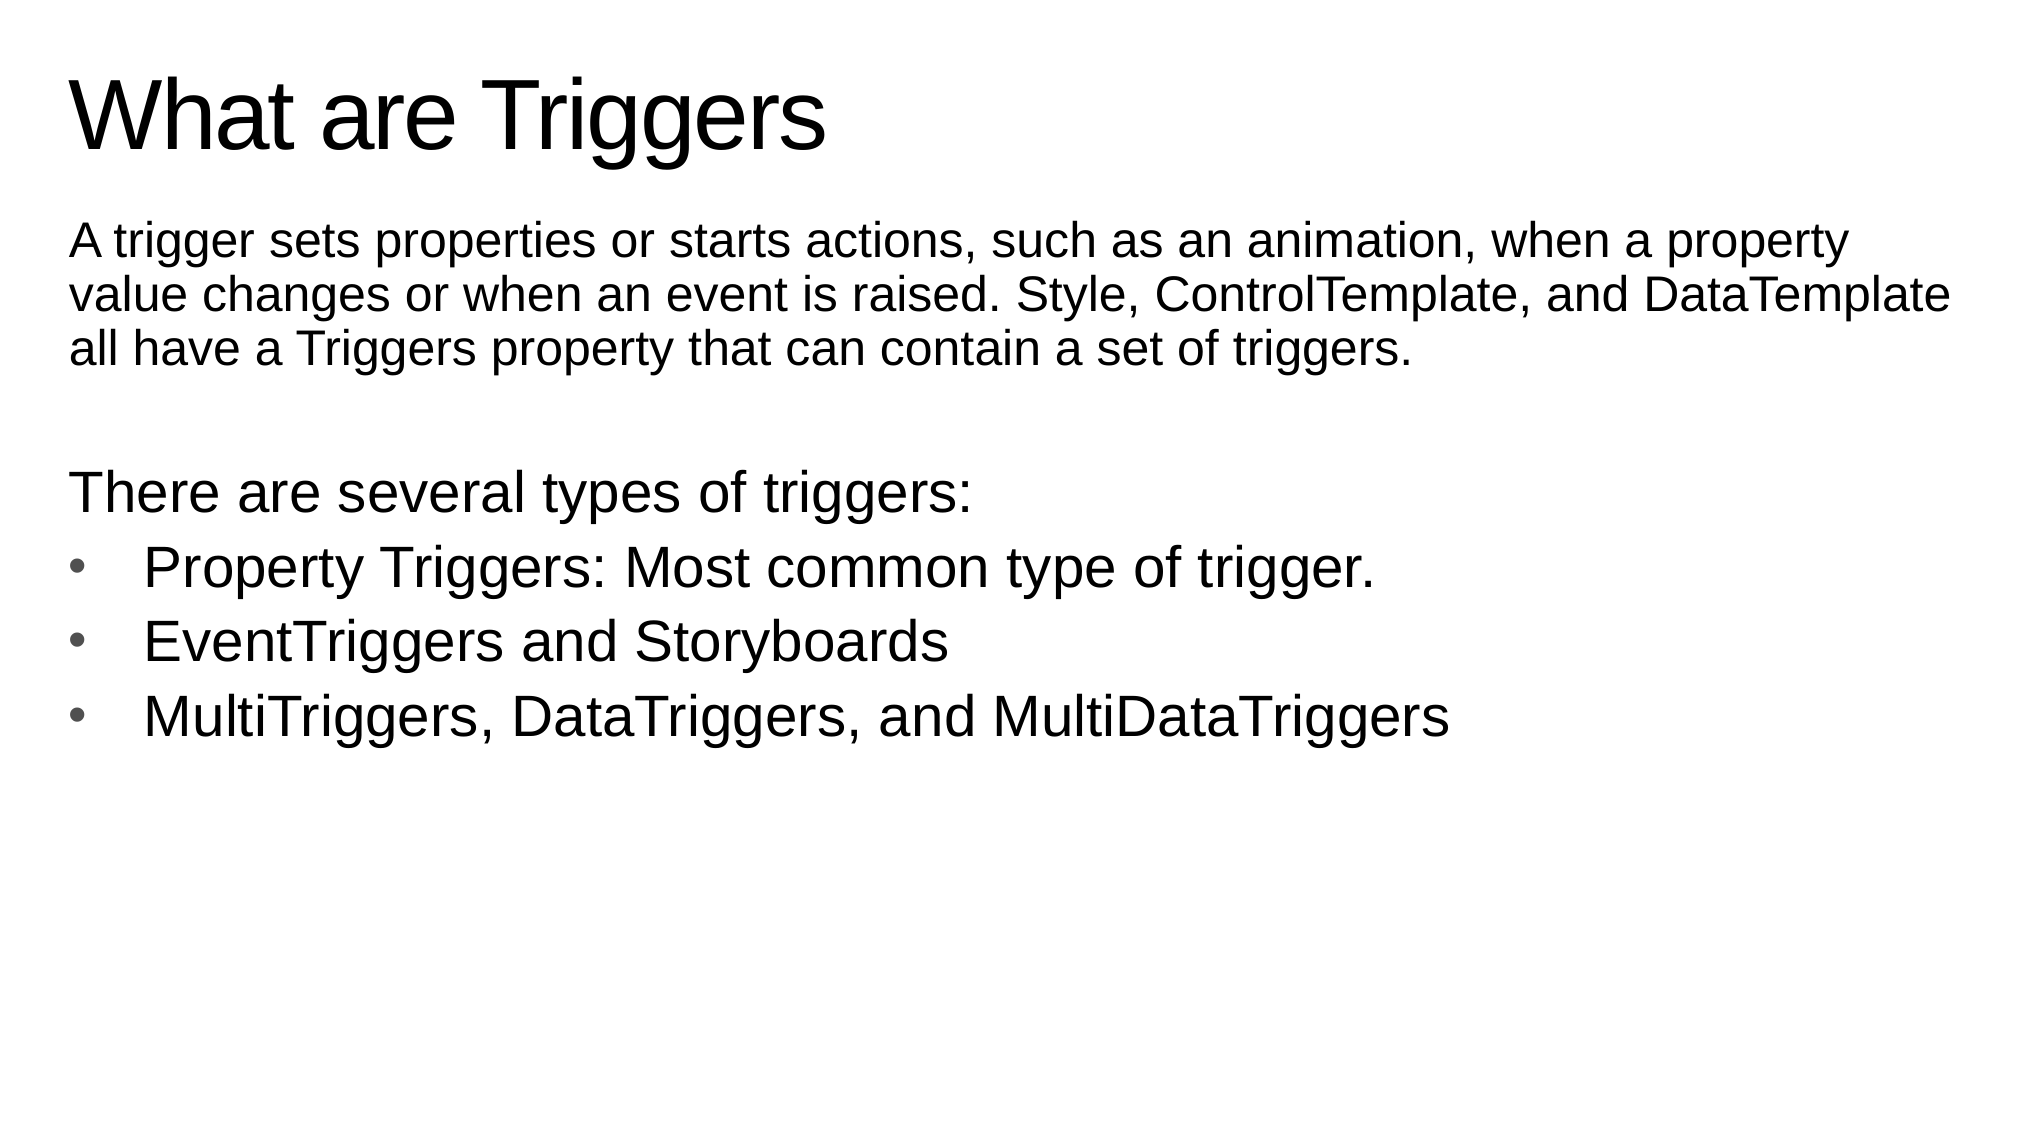

# What are Triggers
A trigger sets properties or starts actions, such as an animation, when a property value changes or when an event is raised. Style, ControlTemplate, and DataTemplate all have a Triggers property that can contain a set of triggers.

There are several types of triggers:
Property Triggers: Most common type of trigger.
EventTriggers and Storyboards
MultiTriggers, DataTriggers, and MultiDataTriggers